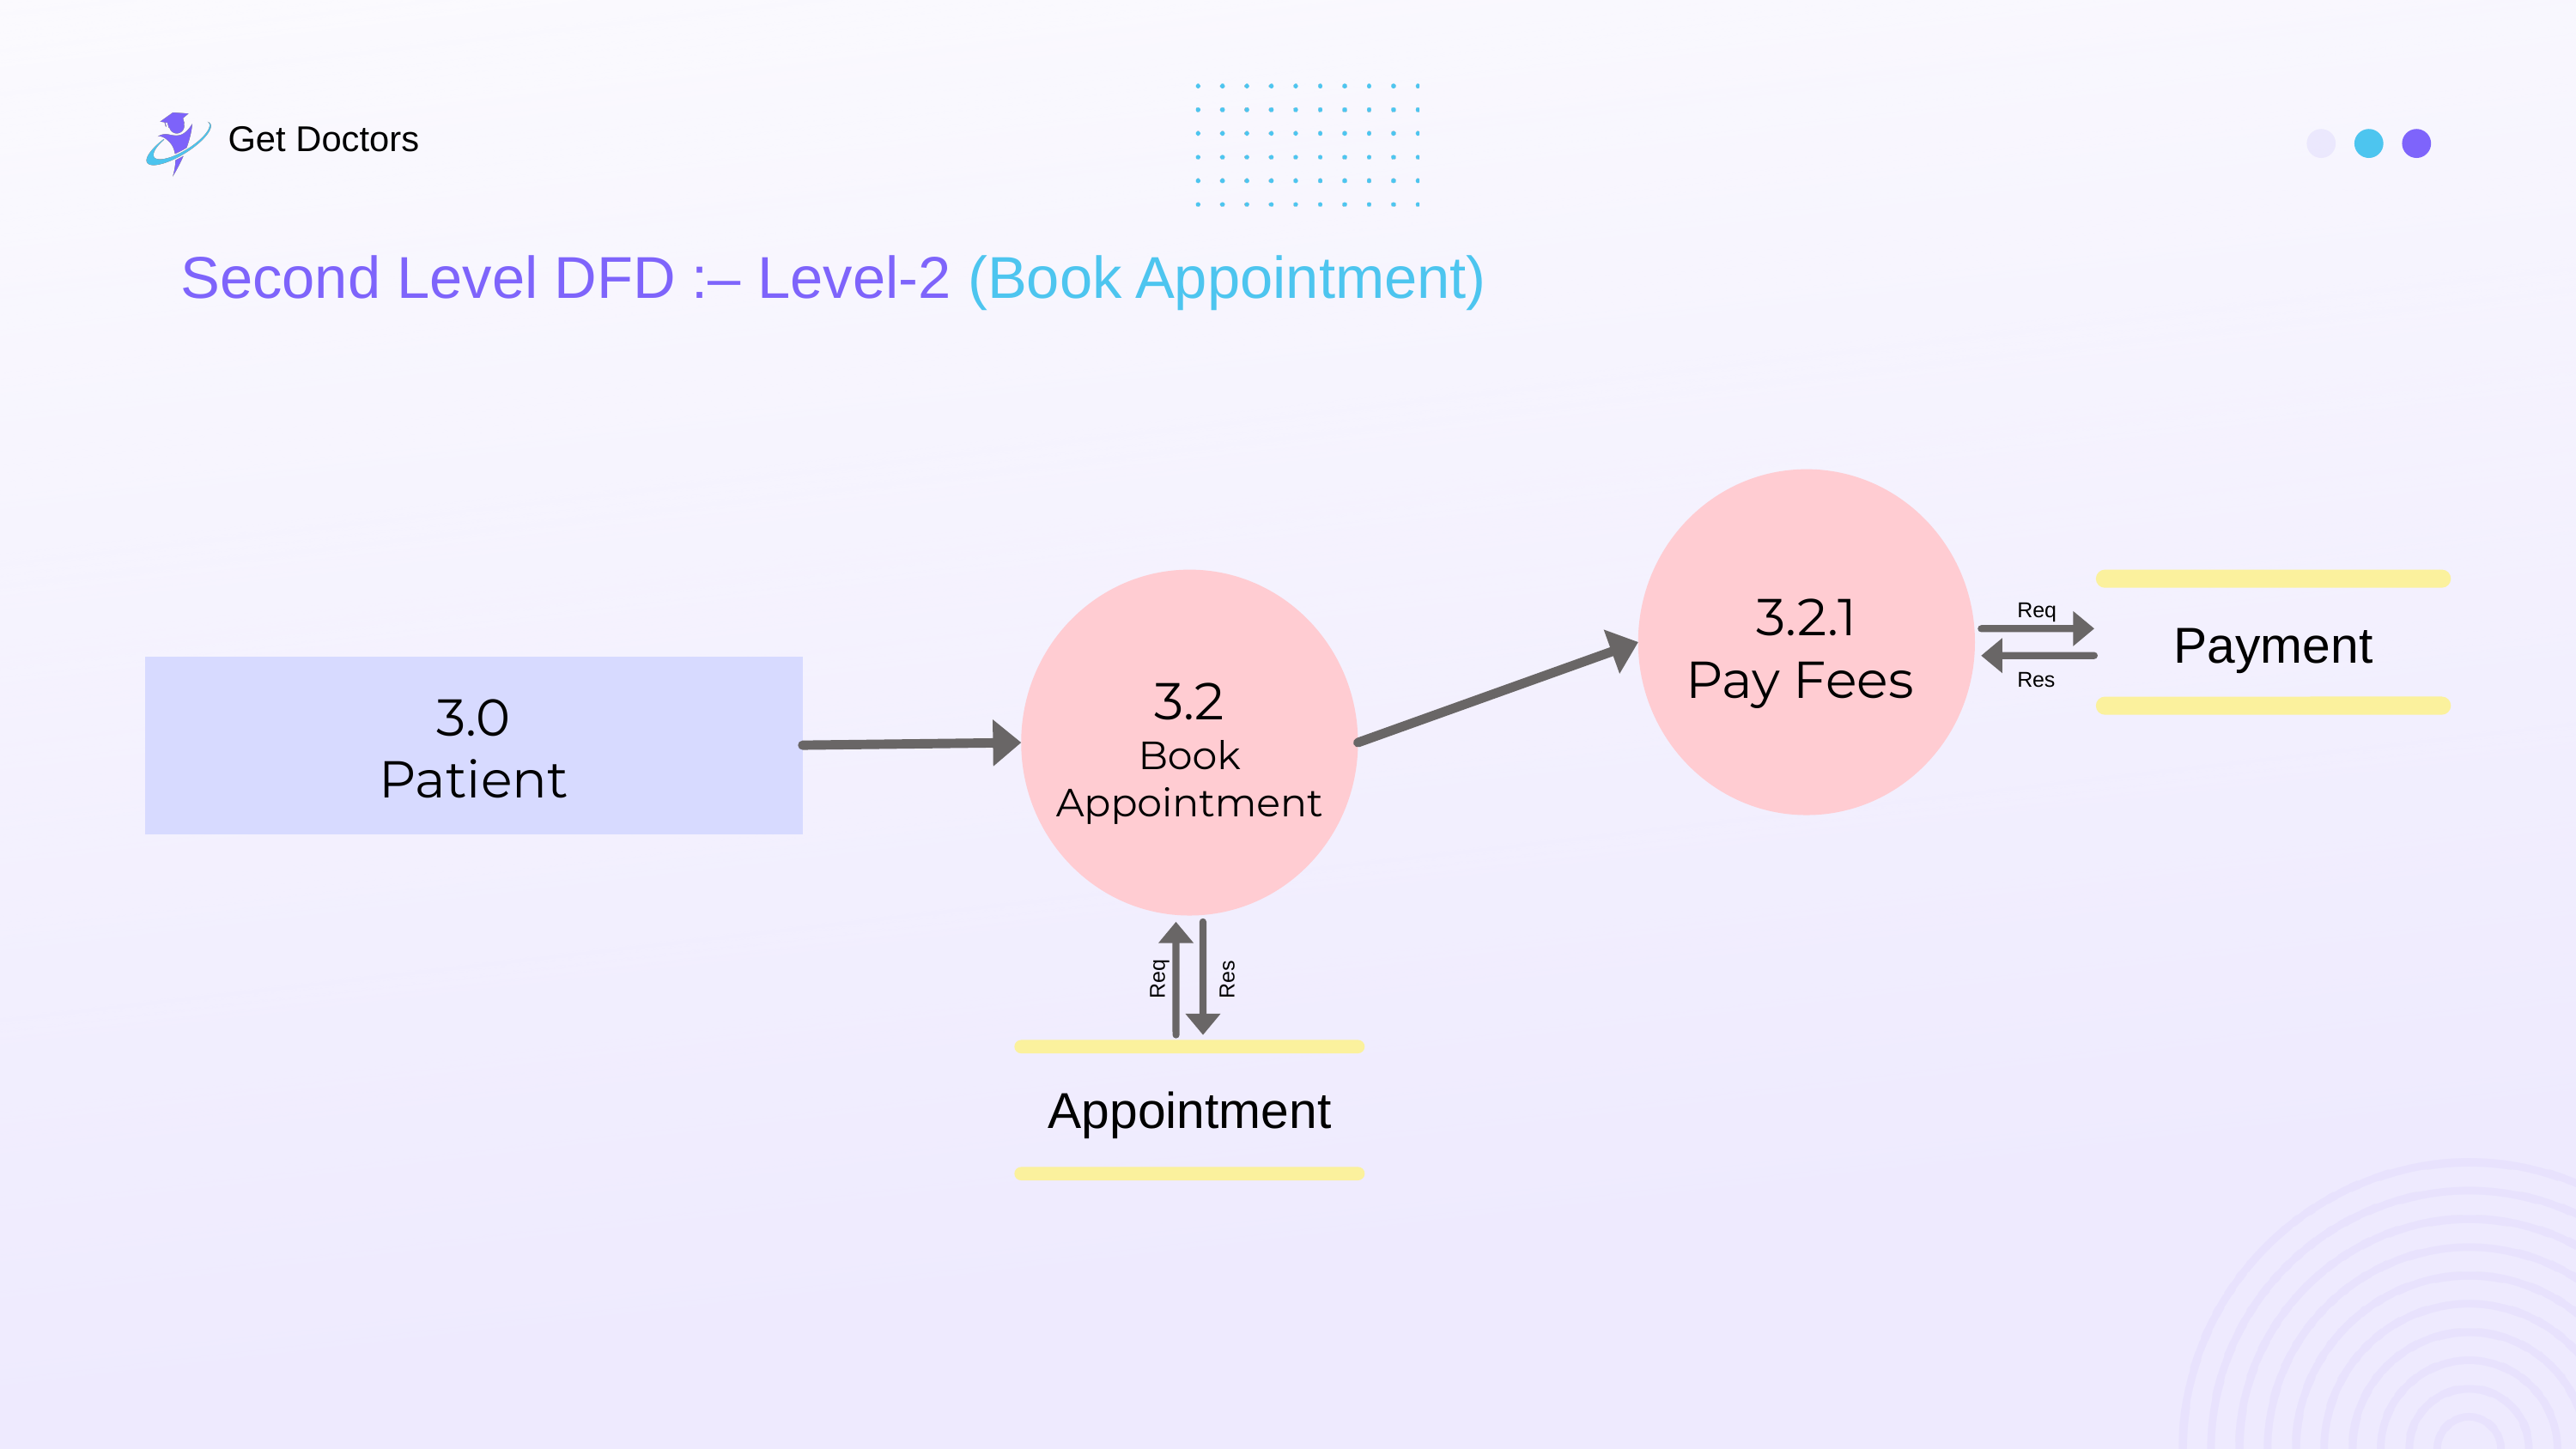

Get Doctors

Second Level DFD :– Level-2 (Book Appointment)

3.2.1
Pay Fees

3.2
Book Appointment

Req
Payment

Res

3.0
Patient

Req

Res

Appointment